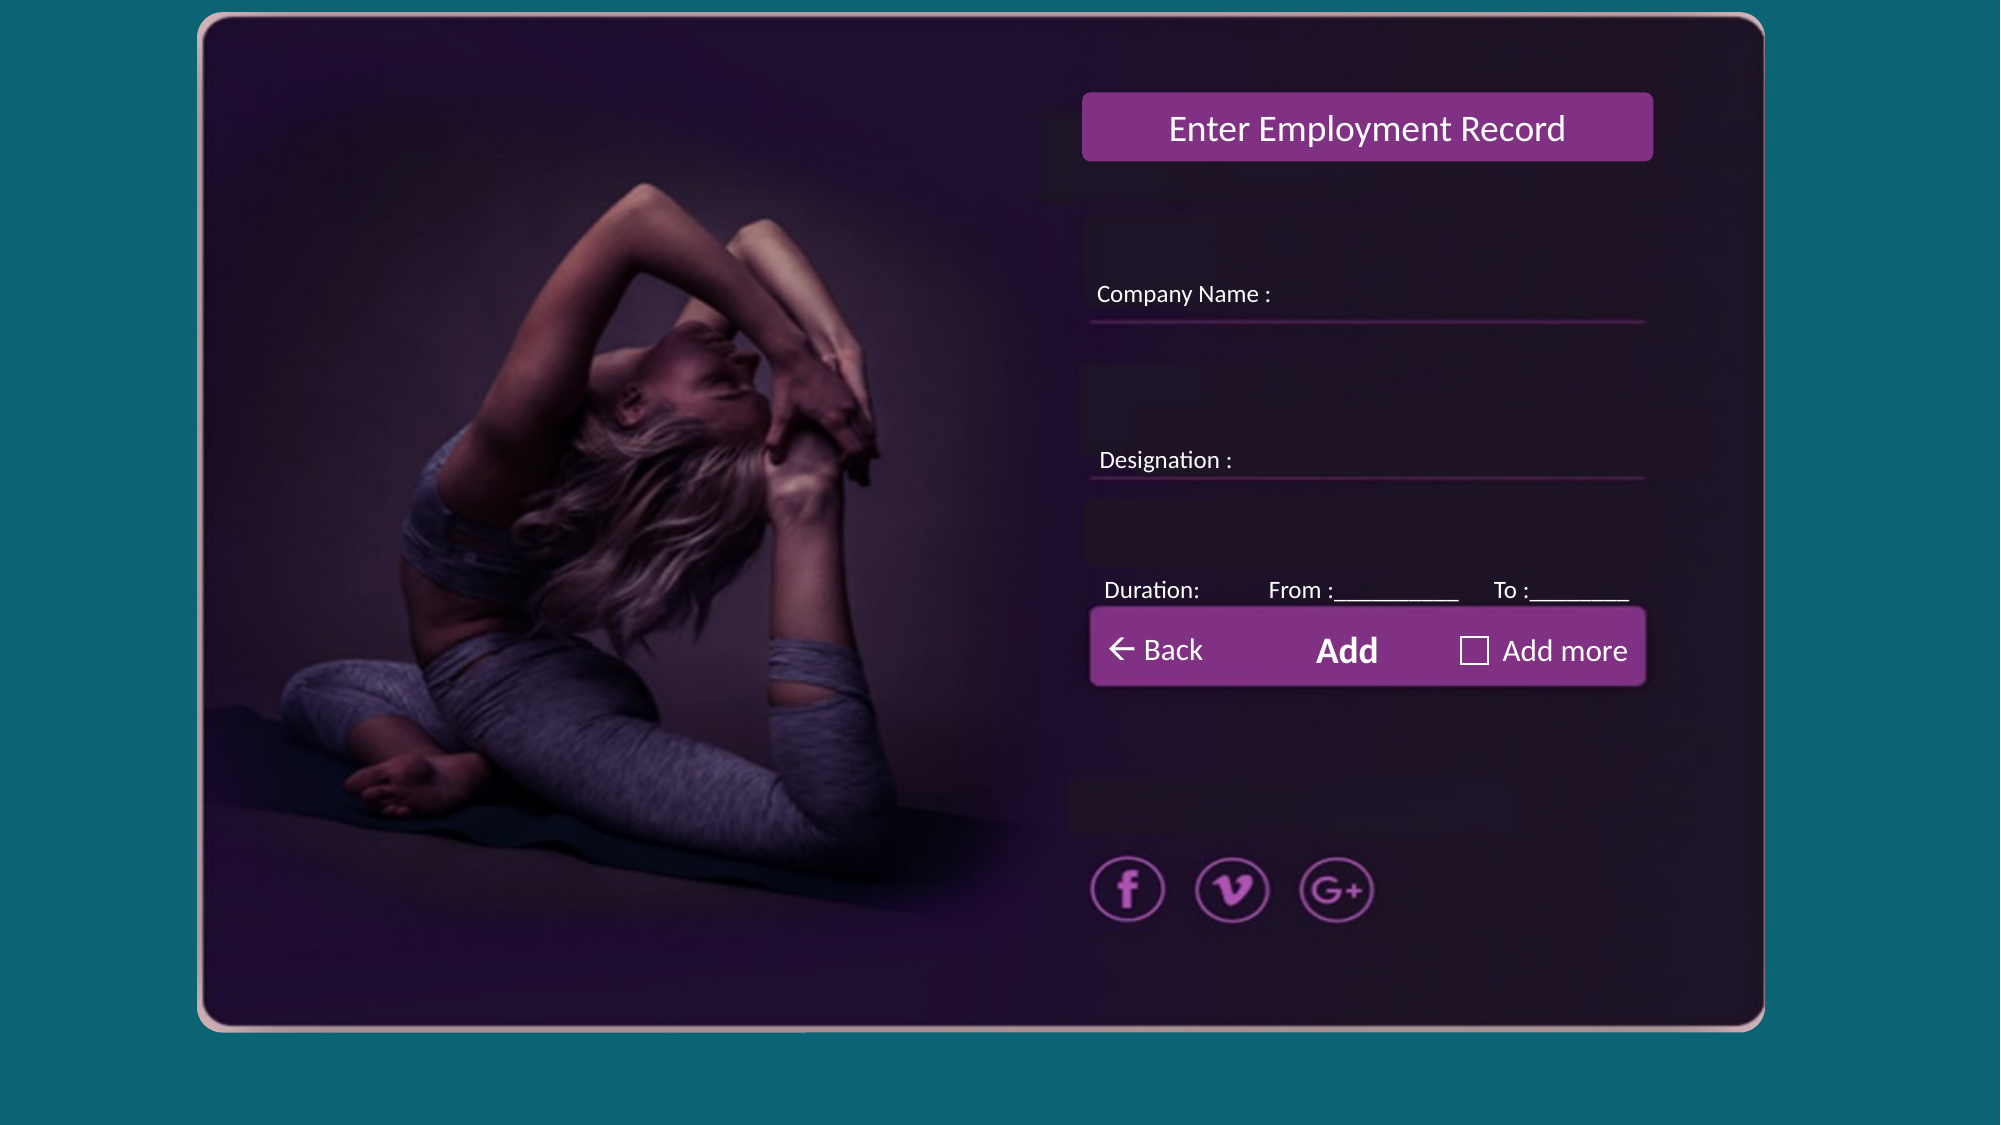

Enter Employment Record
Company Name :

Designation :

To :________
Duration:            From :__________
Add
🡨 Back
Add more